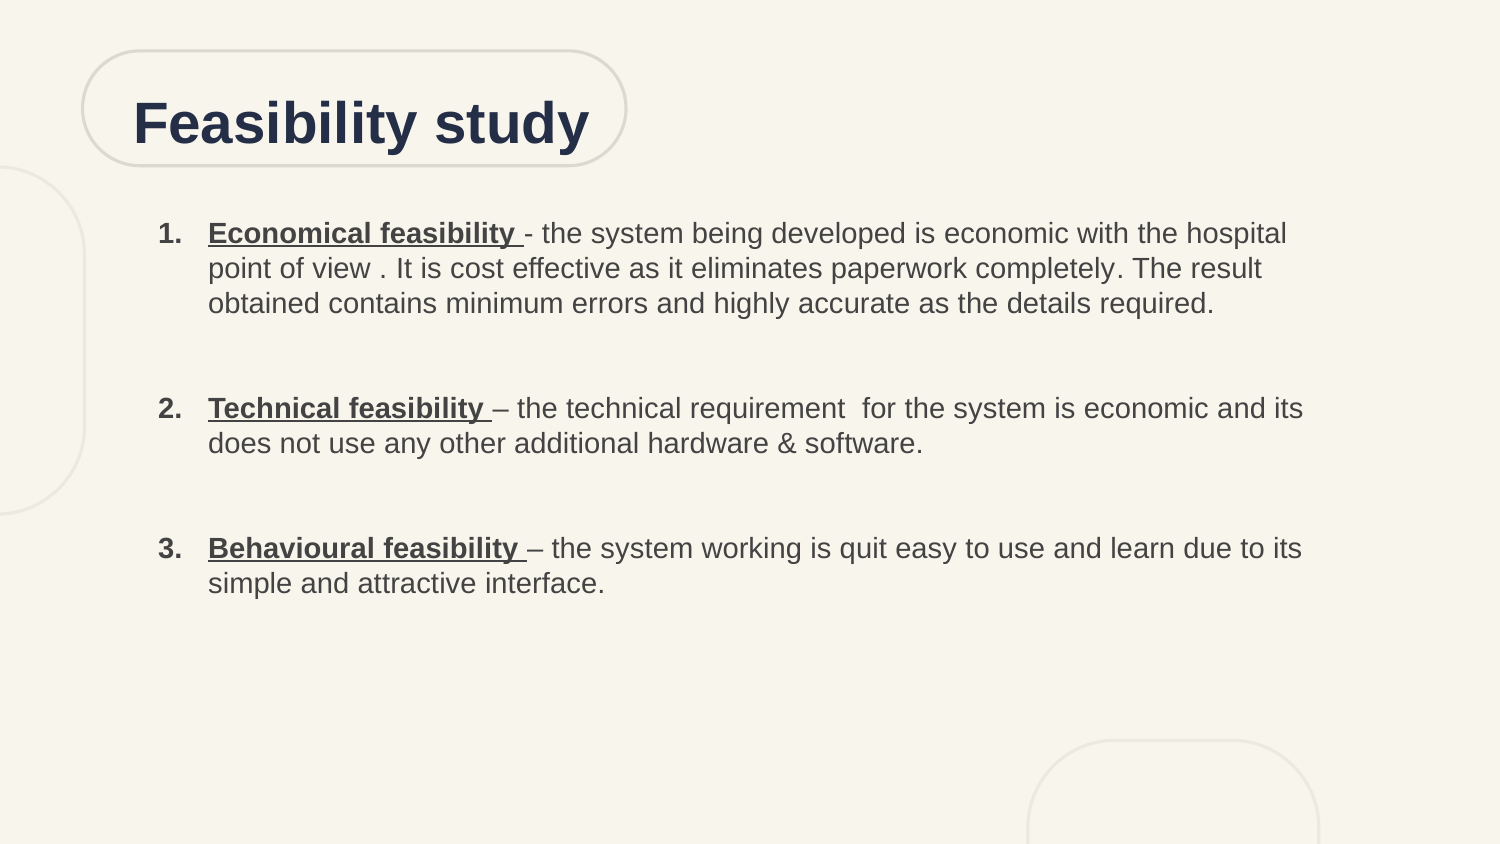

# Feasibility study
Economical feasibility - the system being developed is economic with the hospital  point of view . It is cost effective as it eliminates paperwork completely. The result obtained contains minimum errors and highly accurate as the details required.

Technical feasibility – the technical requirement  for the system is economic and its does not use any other additional hardware & software.

Behavioural feasibility – the system working is quit easy to use and learn due to its simple and attractive interface.